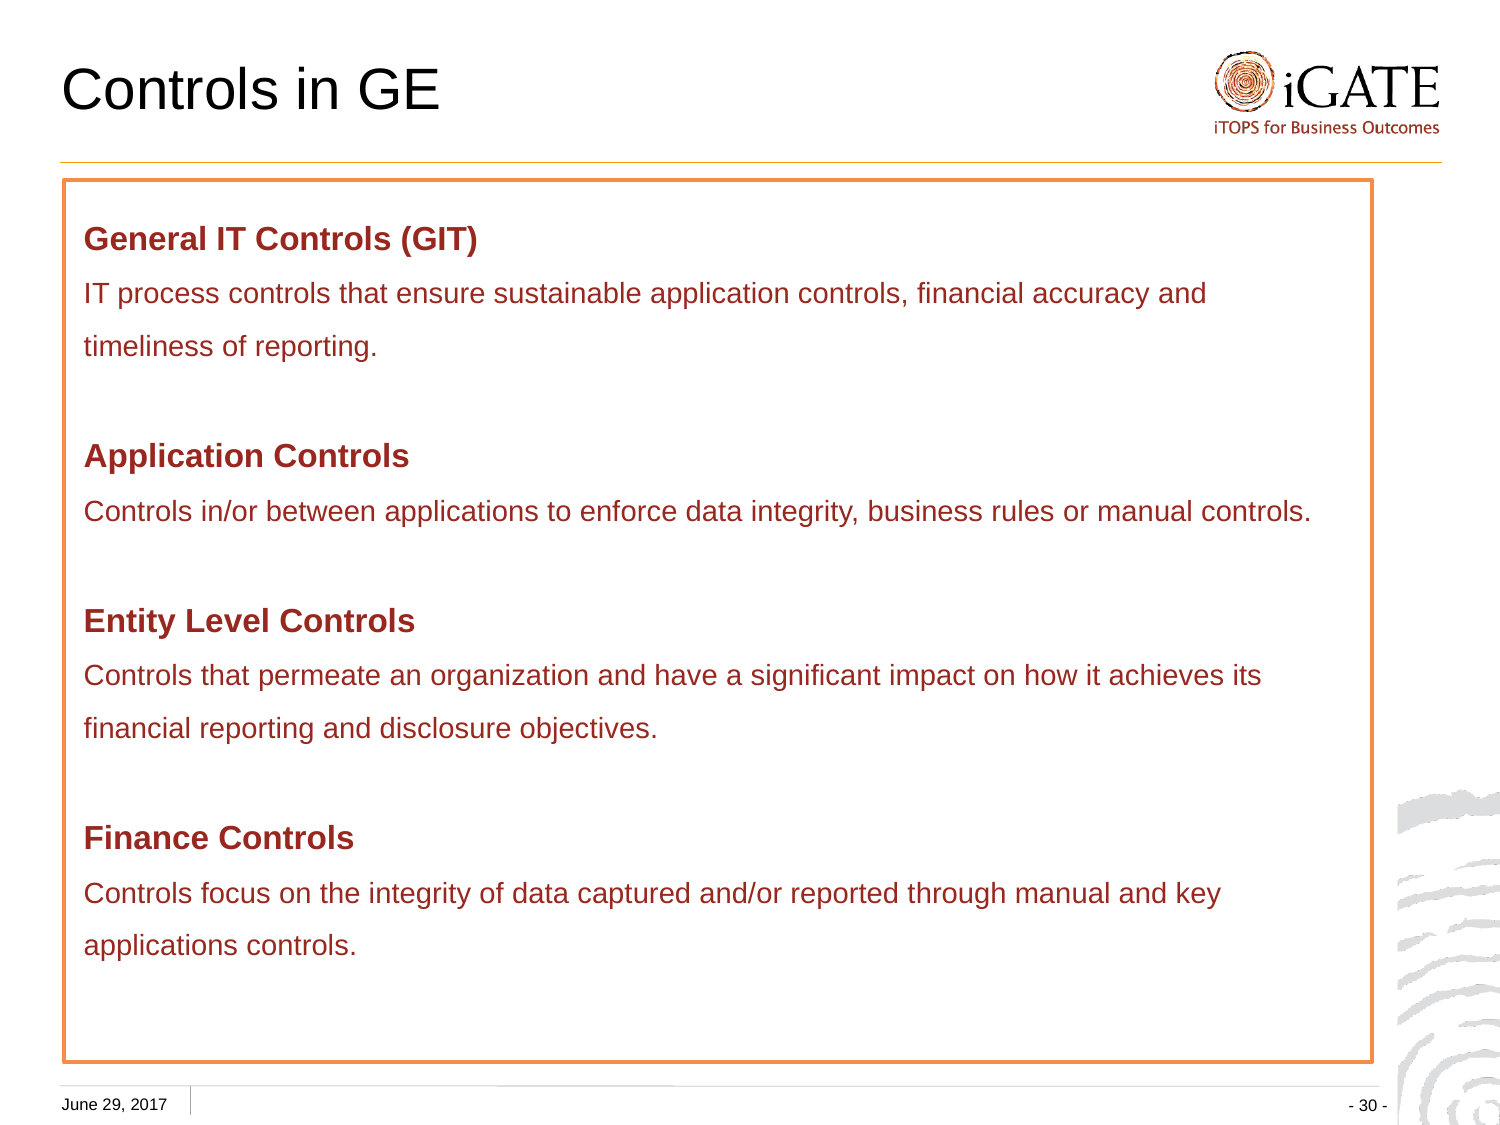

# Controls in GE

General IT Controls (GIT)
IT process controls that ensure sustainable application controls, financial accuracy and timeliness of reporting.

Application Controls
Controls in/or between applications to enforce data integrity, business rules or manual controls.

Entity Level Controls
Controls that permeate an organization and have a significant impact on how it achieves its financial reporting and disclosure objectives.

Finance Controls
Controls focus on the integrity of data captured and/or reported through manual and key applications controls.